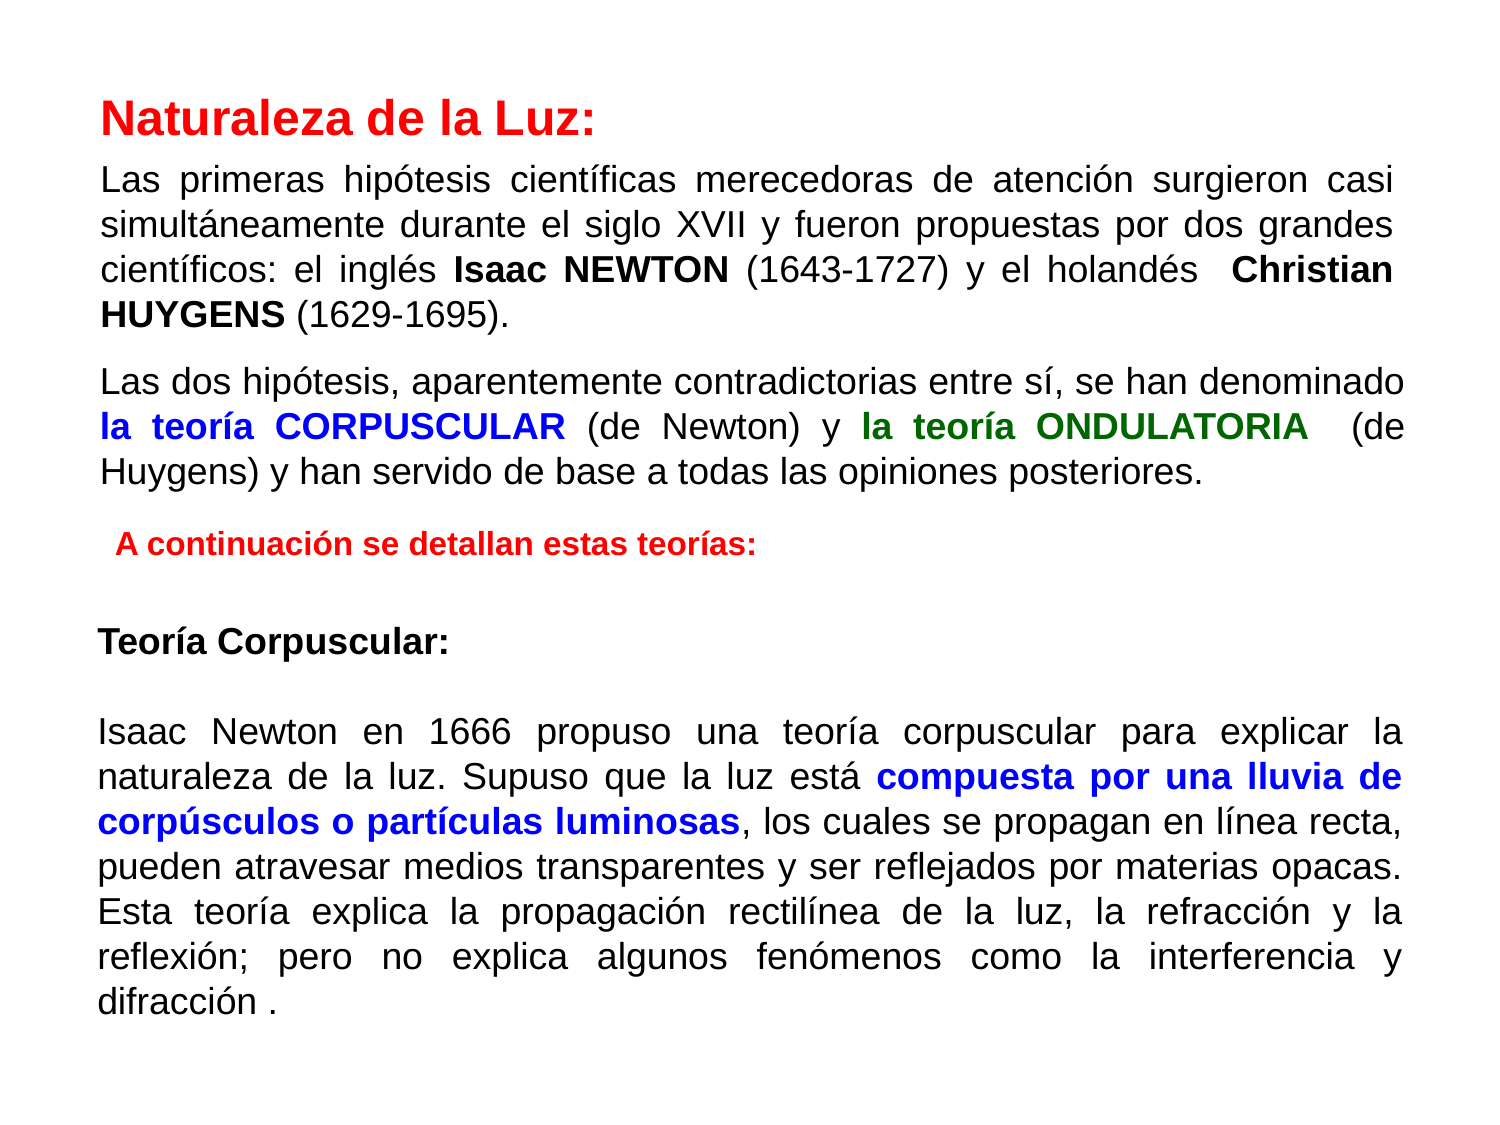

Naturaleza de la Luz:
Las primeras hipótesis científicas merecedoras de atención surgieron casi simultáneamente durante el siglo XVII y fueron propuestas por dos grandes científicos: el inglés Isaac NEWTON (1643-1727) y el holandés  Christian HUYGENS (1629-1695).
Las dos hipótesis, aparentemente contradictorias entre sí, se han denominado la teoría CORPUSCULAR (de Newton) y la teoría ONDULATORIA  (de Huygens) y han servido de base a todas las opiniones posteriores.
A continuación se detallan estas teorías:
Teoría Corpuscular:
Isaac Newton en 1666 propuso una teoría corpuscular para explicar la naturaleza de la luz. Supuso que la luz está compuesta por una lluvia de corpúsculos o partículas luminosas, los cuales se propagan en línea recta, pueden atravesar medios transparentes y ser reflejados por materias opacas. Esta teoría explica la propagación rectilínea de la luz, la refracción y la reflexión; pero no explica algunos fenómenos como la interferencia y difracción .